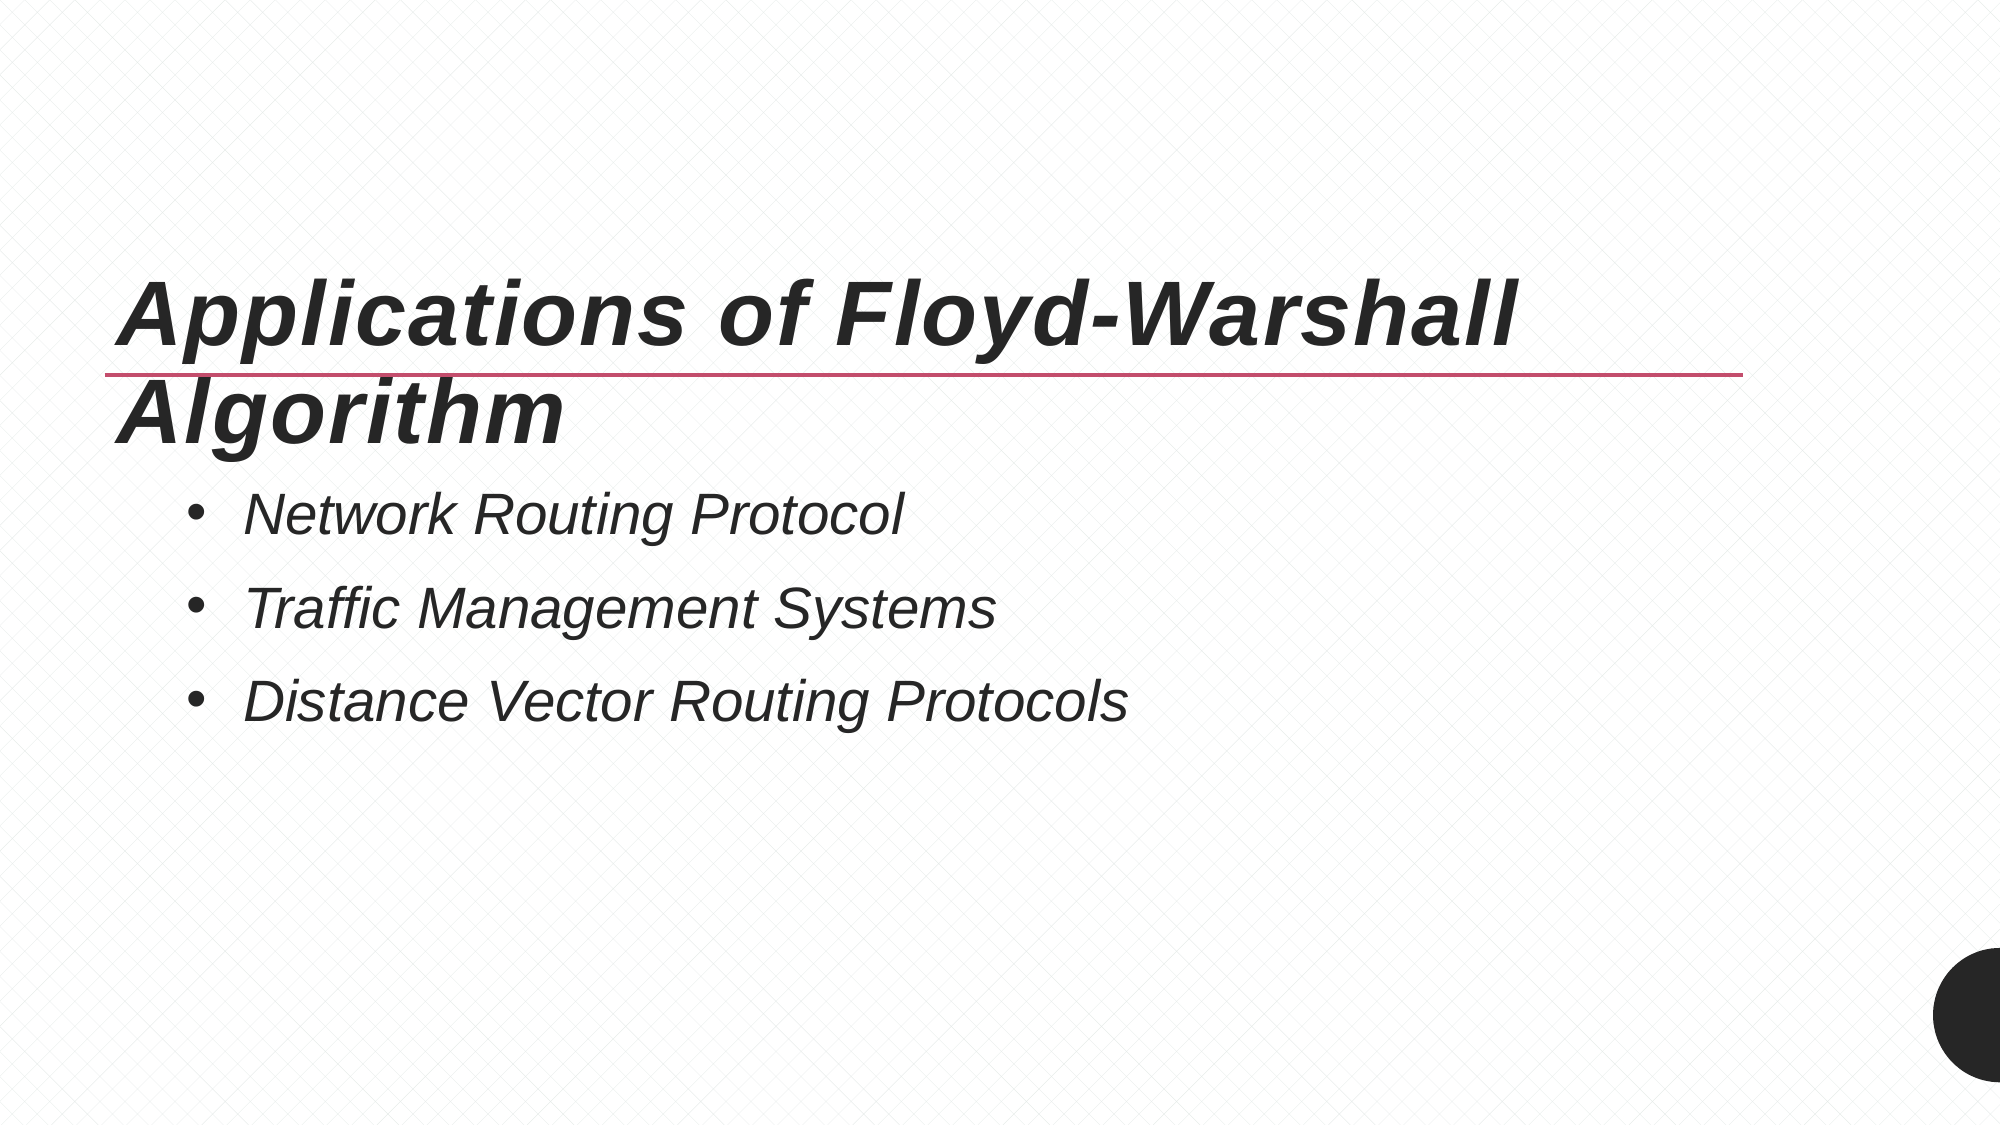

# Applications of Floyd-Warshall Algorithm
Network Routing Protocol
Traffic Management Systems
Distance Vector Routing Protocols